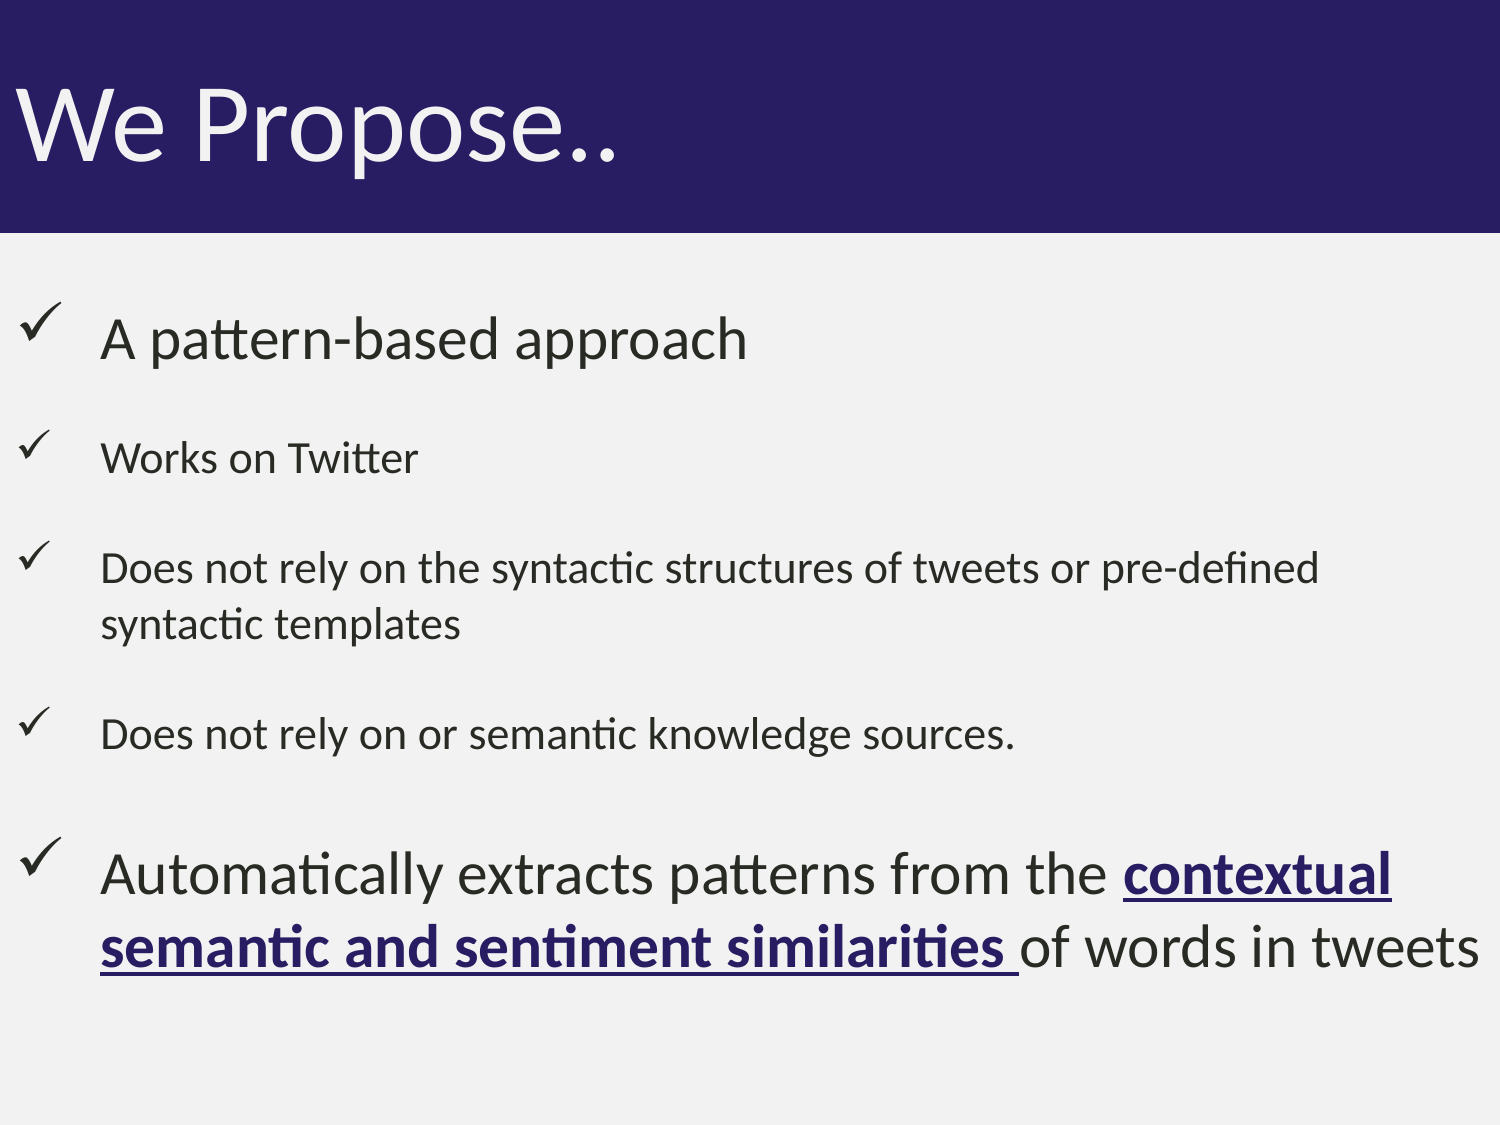

We Propose..
#
A pattern-based approach

Works on Twitter

Does not rely on the syntactic structures of tweets or pre-defined syntactic templates

Does not rely on or semantic knowledge sources.

Automatically extracts patterns from the contextual semantic and sentiment similarities of words in tweets